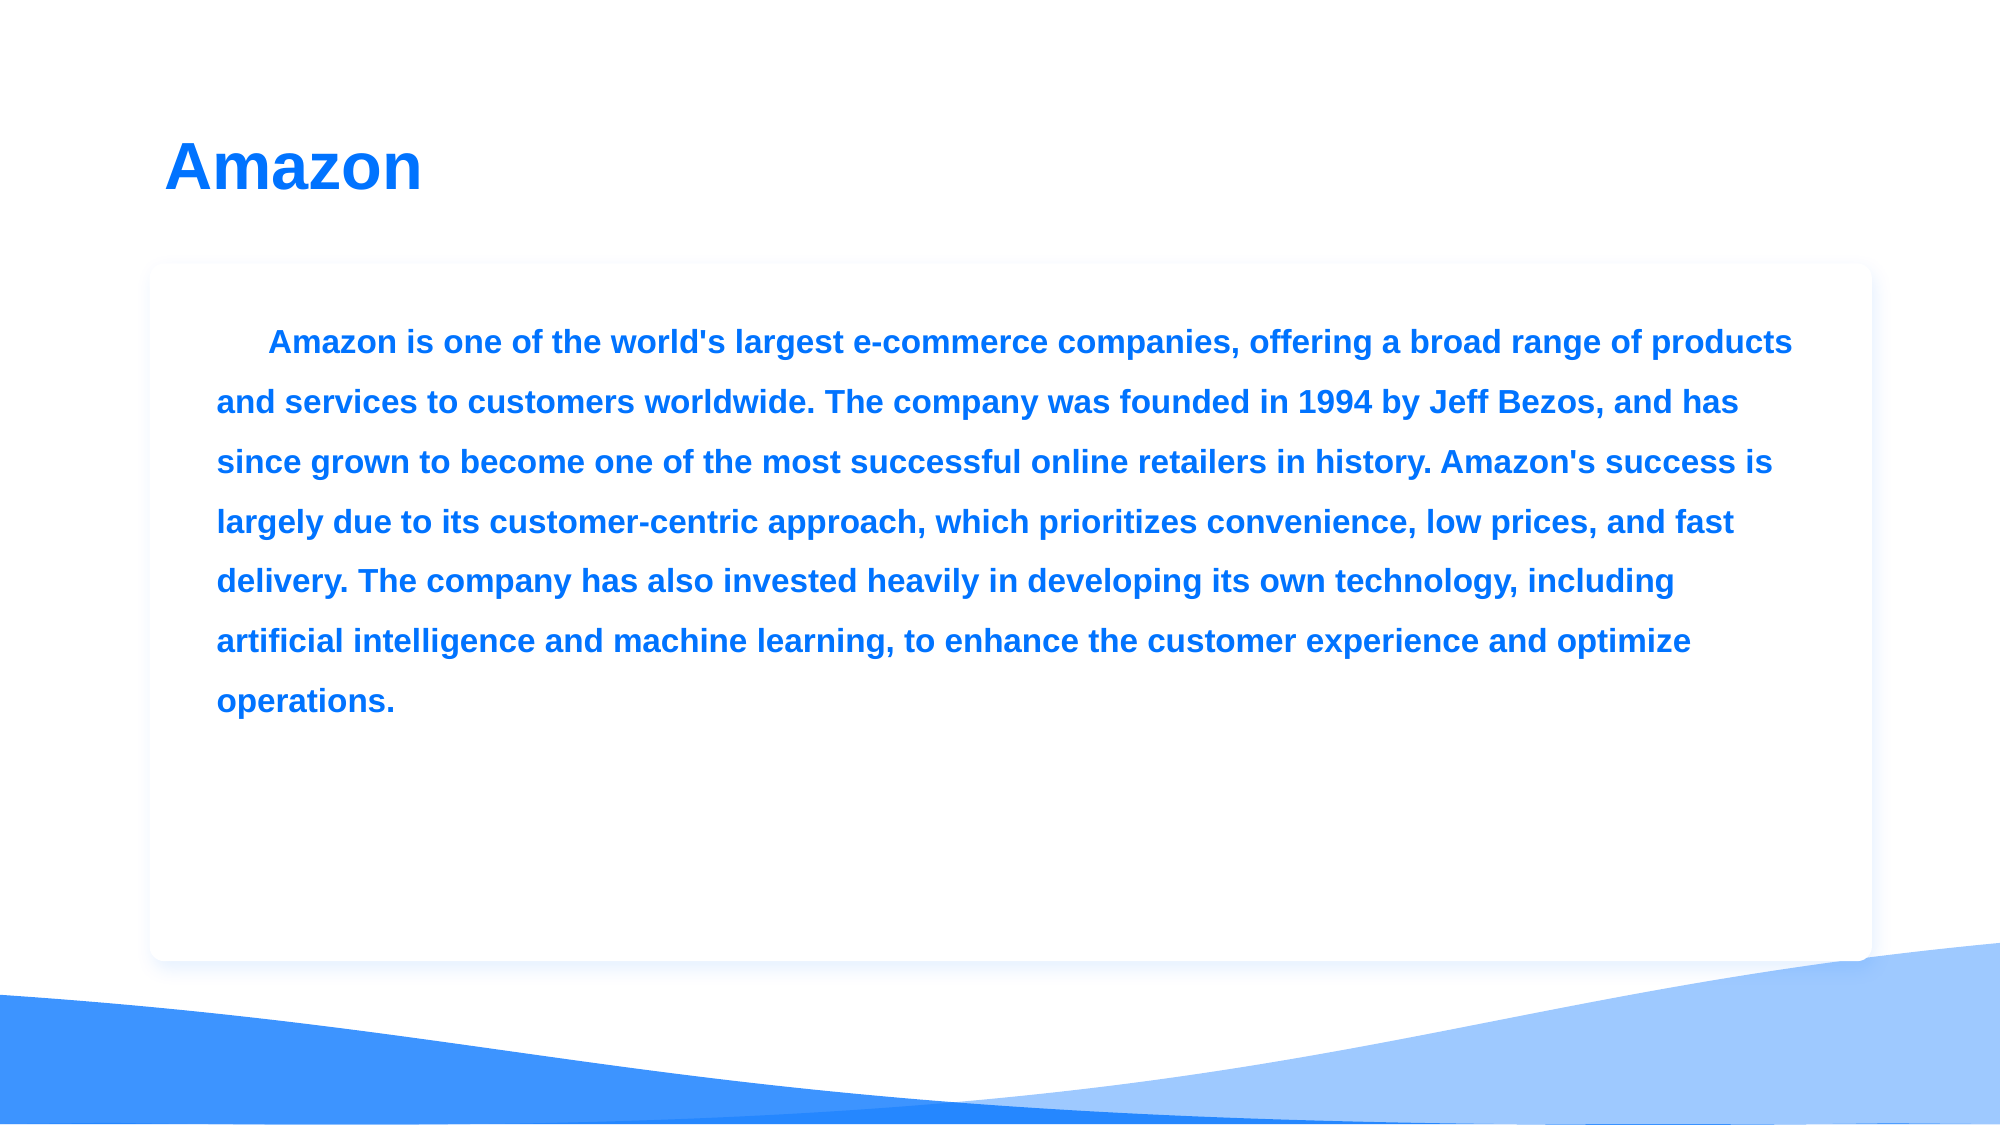

Amazon

Amazon is one of the world's largest e-commerce companies, offering a broad range of products and services to customers worldwide. The company was founded in 1994 by Jeff Bezos, and has since grown to become one of the most successful online retailers in history. Amazon's success is largely due to its customer-centric approach, which prioritizes convenience, low prices, and fast delivery. The company has also invested heavily in developing its own technology, including artificial intelligence and machine learning, to enhance the customer experience and optimize operations.